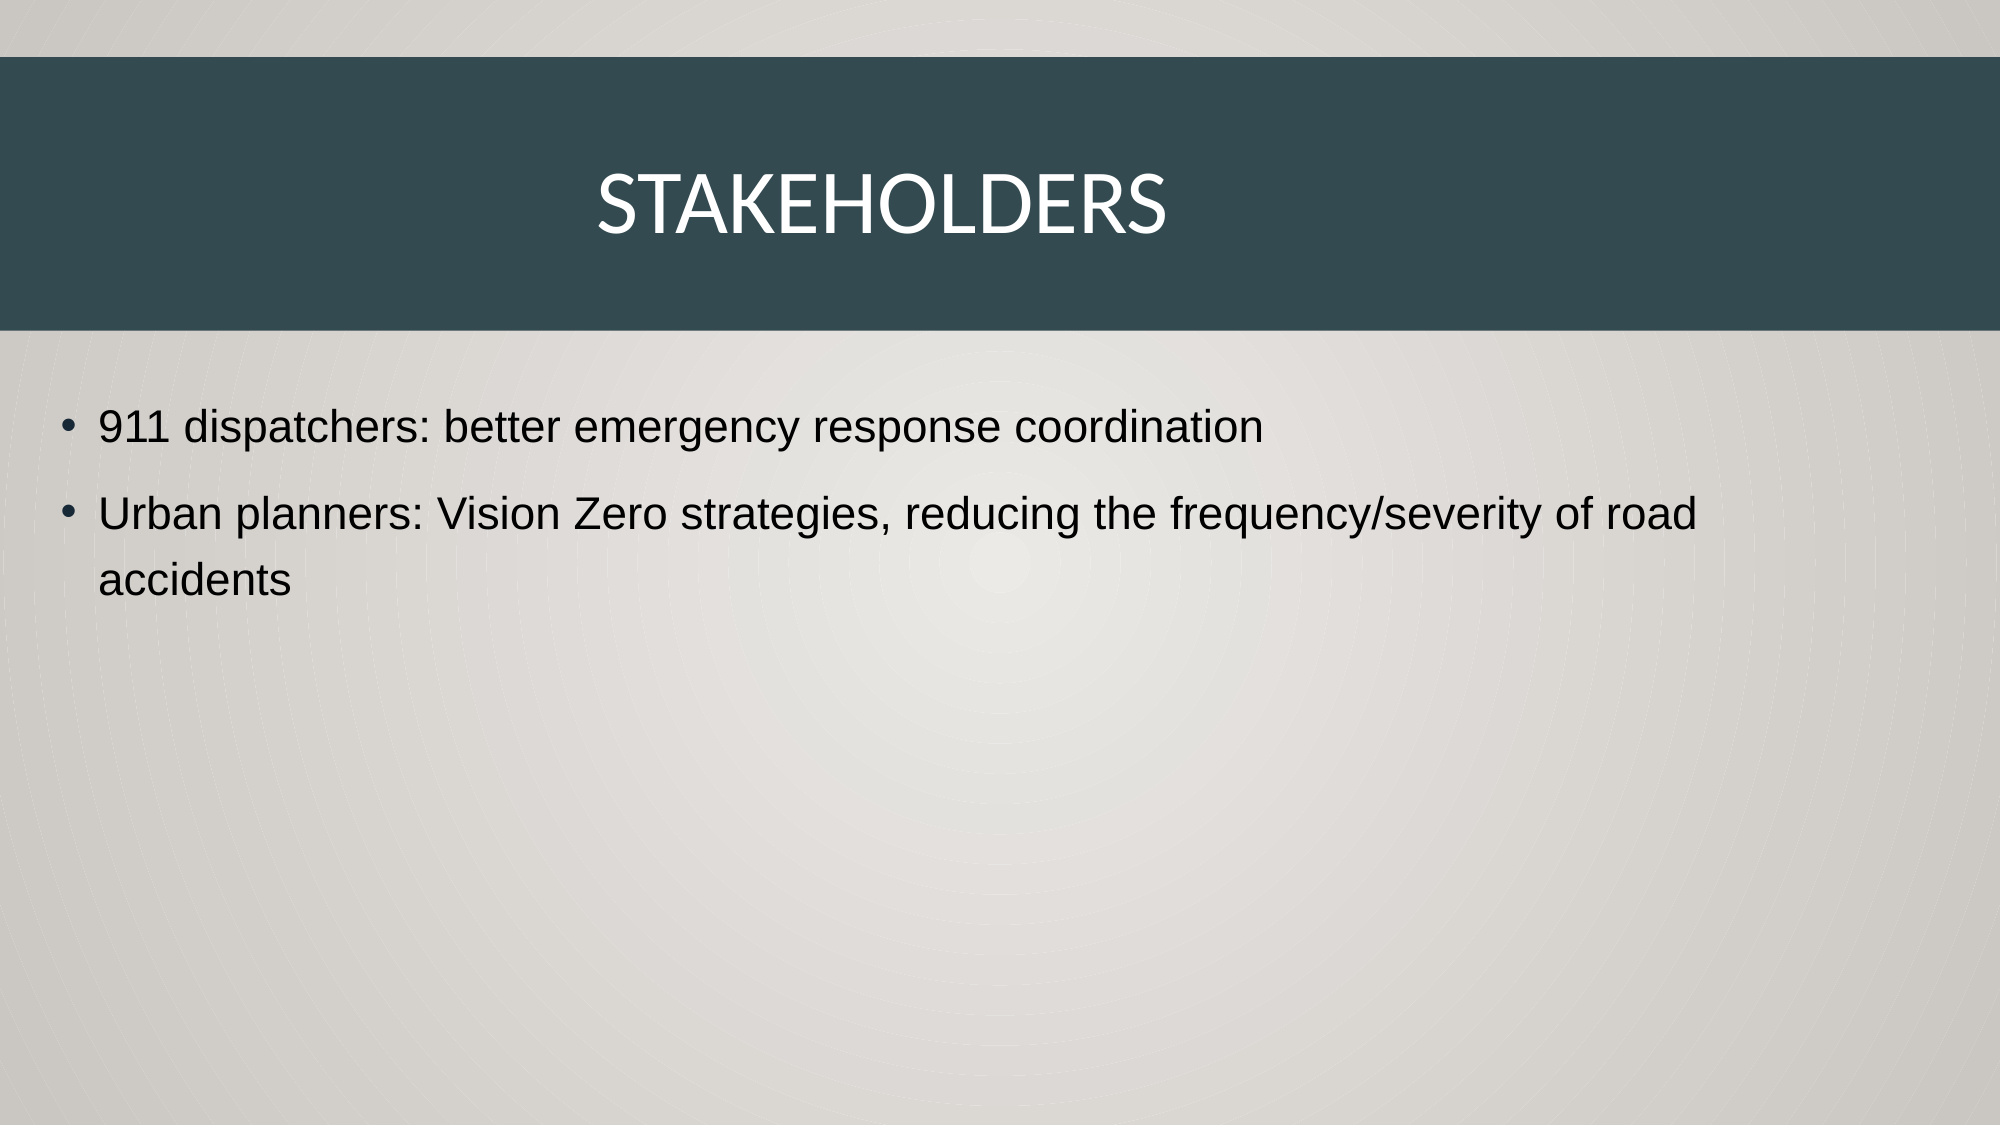

# STAKEHOLDERS
911 dispatchers: better emergency response coordination
Urban planners: Vision Zero strategies, reducing the frequency/severity of road accidents